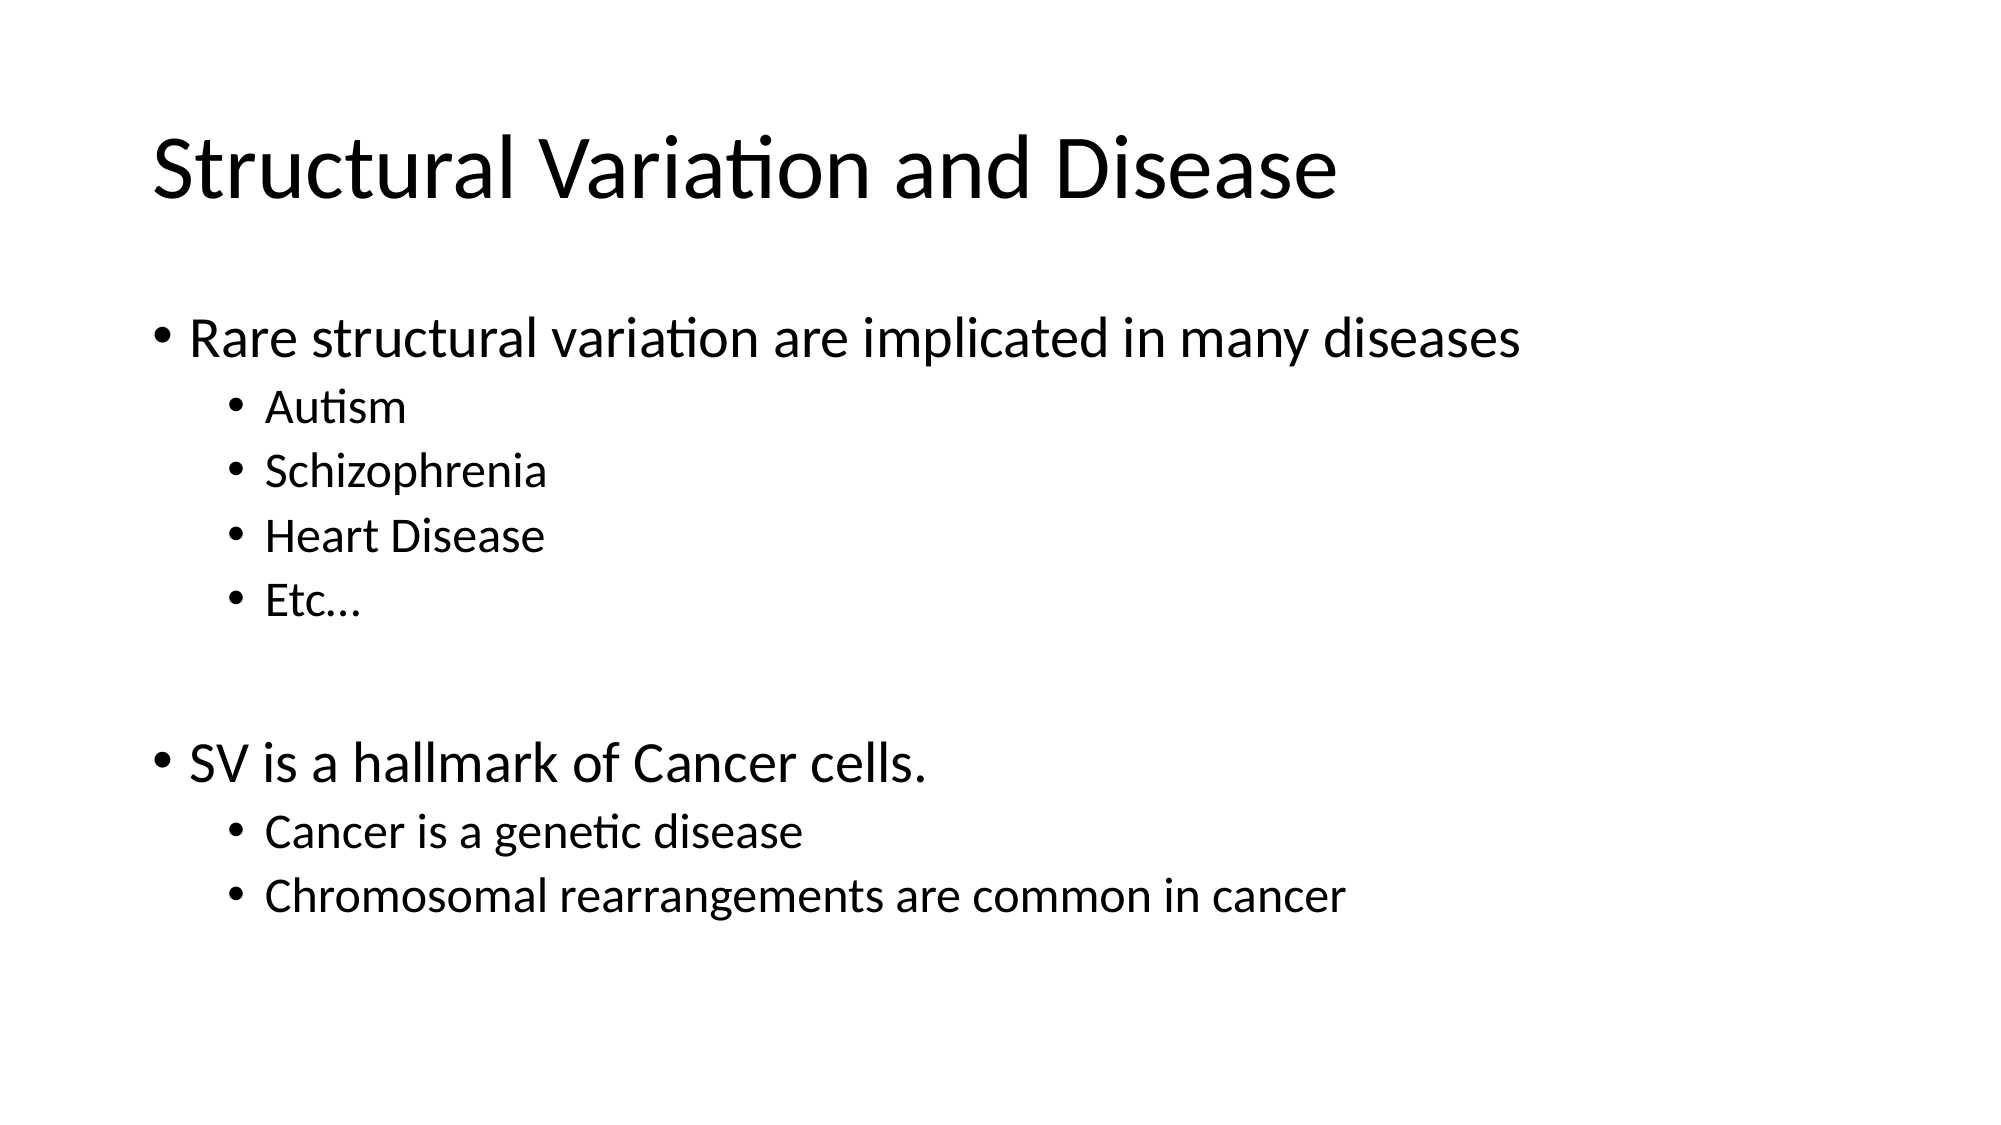

# Structural Variation and Disease
Rare structural variation are implicated in many diseases
Autism
Schizophrenia
Heart Disease
Etc…

SV is a hallmark of Cancer cells.
Cancer is a genetic disease
Chromosomal rearrangements are common in cancer